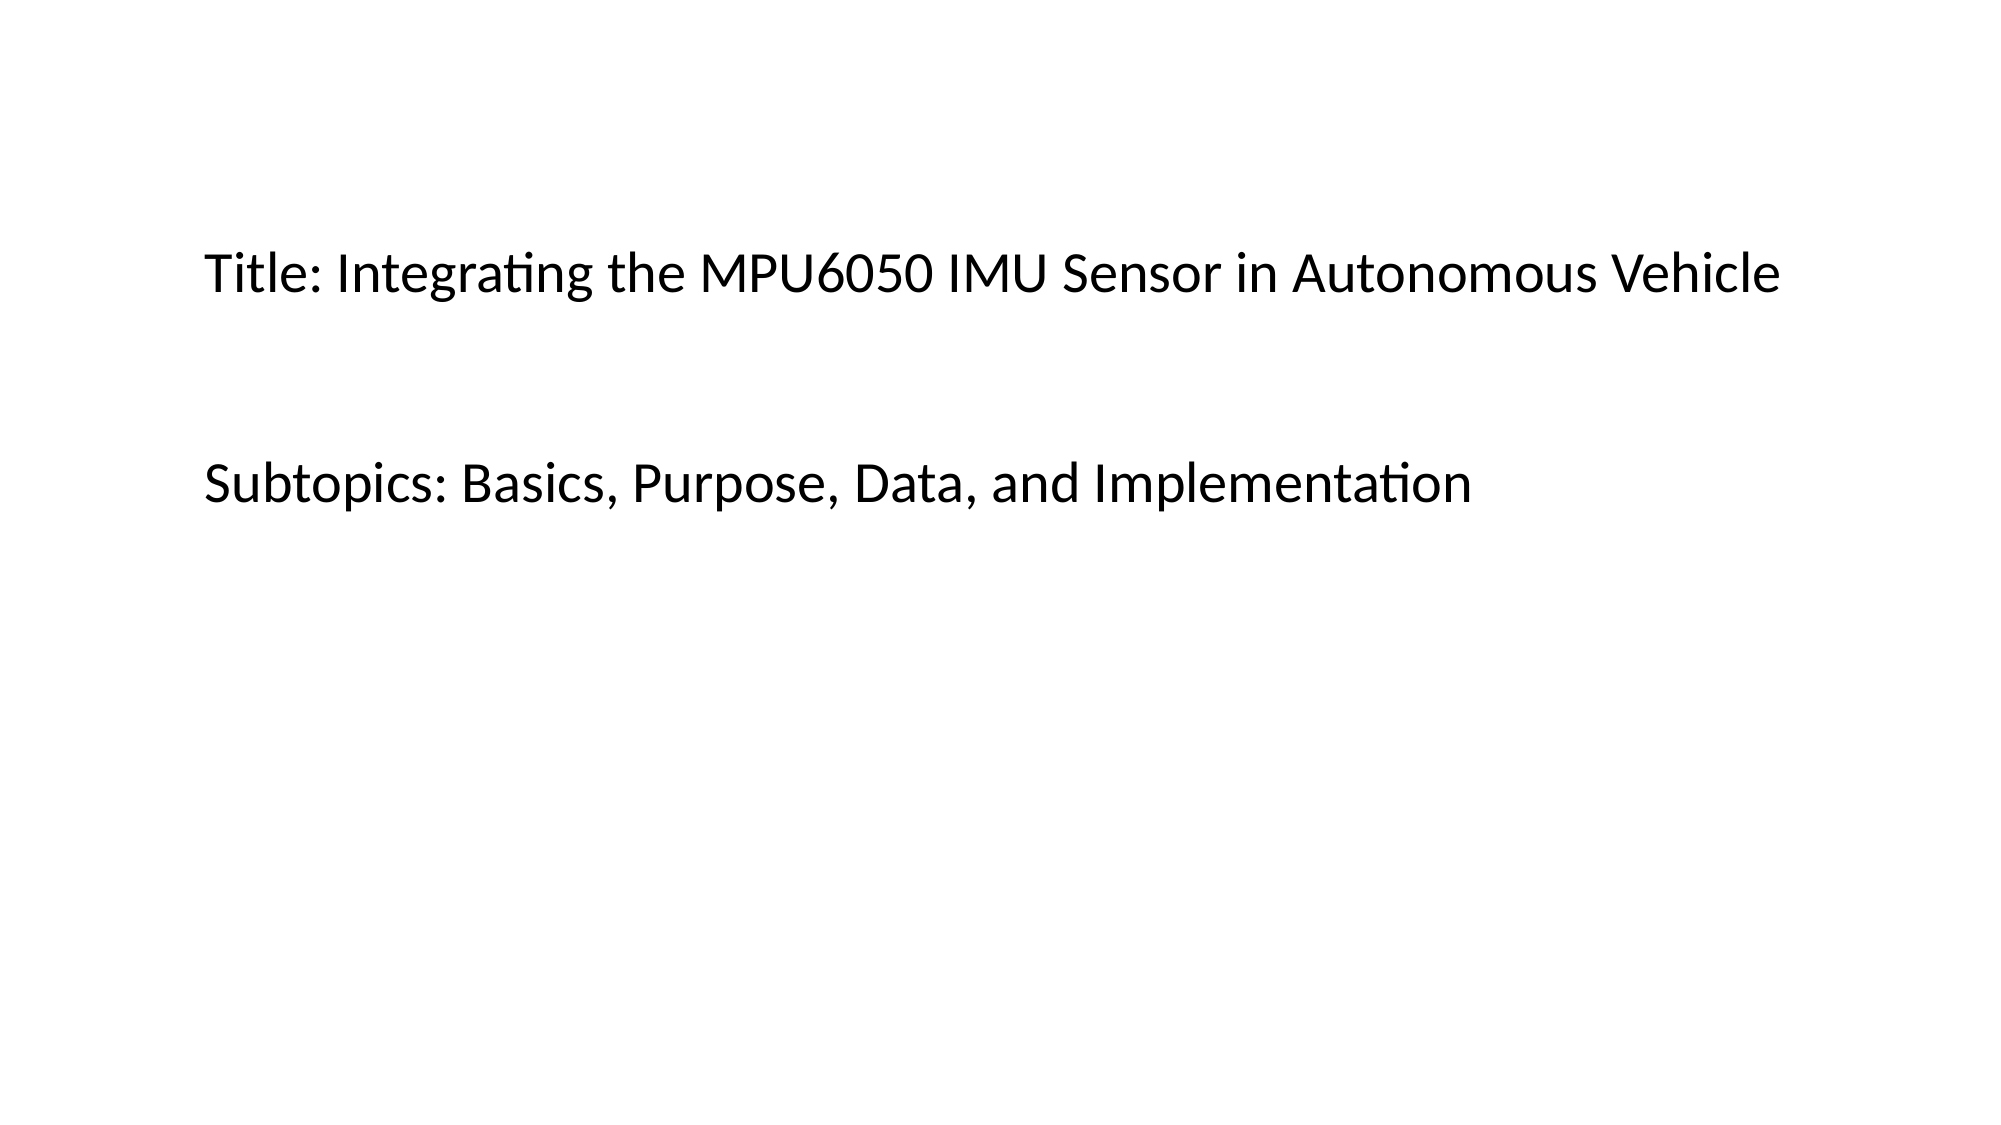

Title: Integrating the MPU6050 IMU Sensor in Autonomous Vehicle

Subtopics: Basics, Purpose, Data, and Implementation